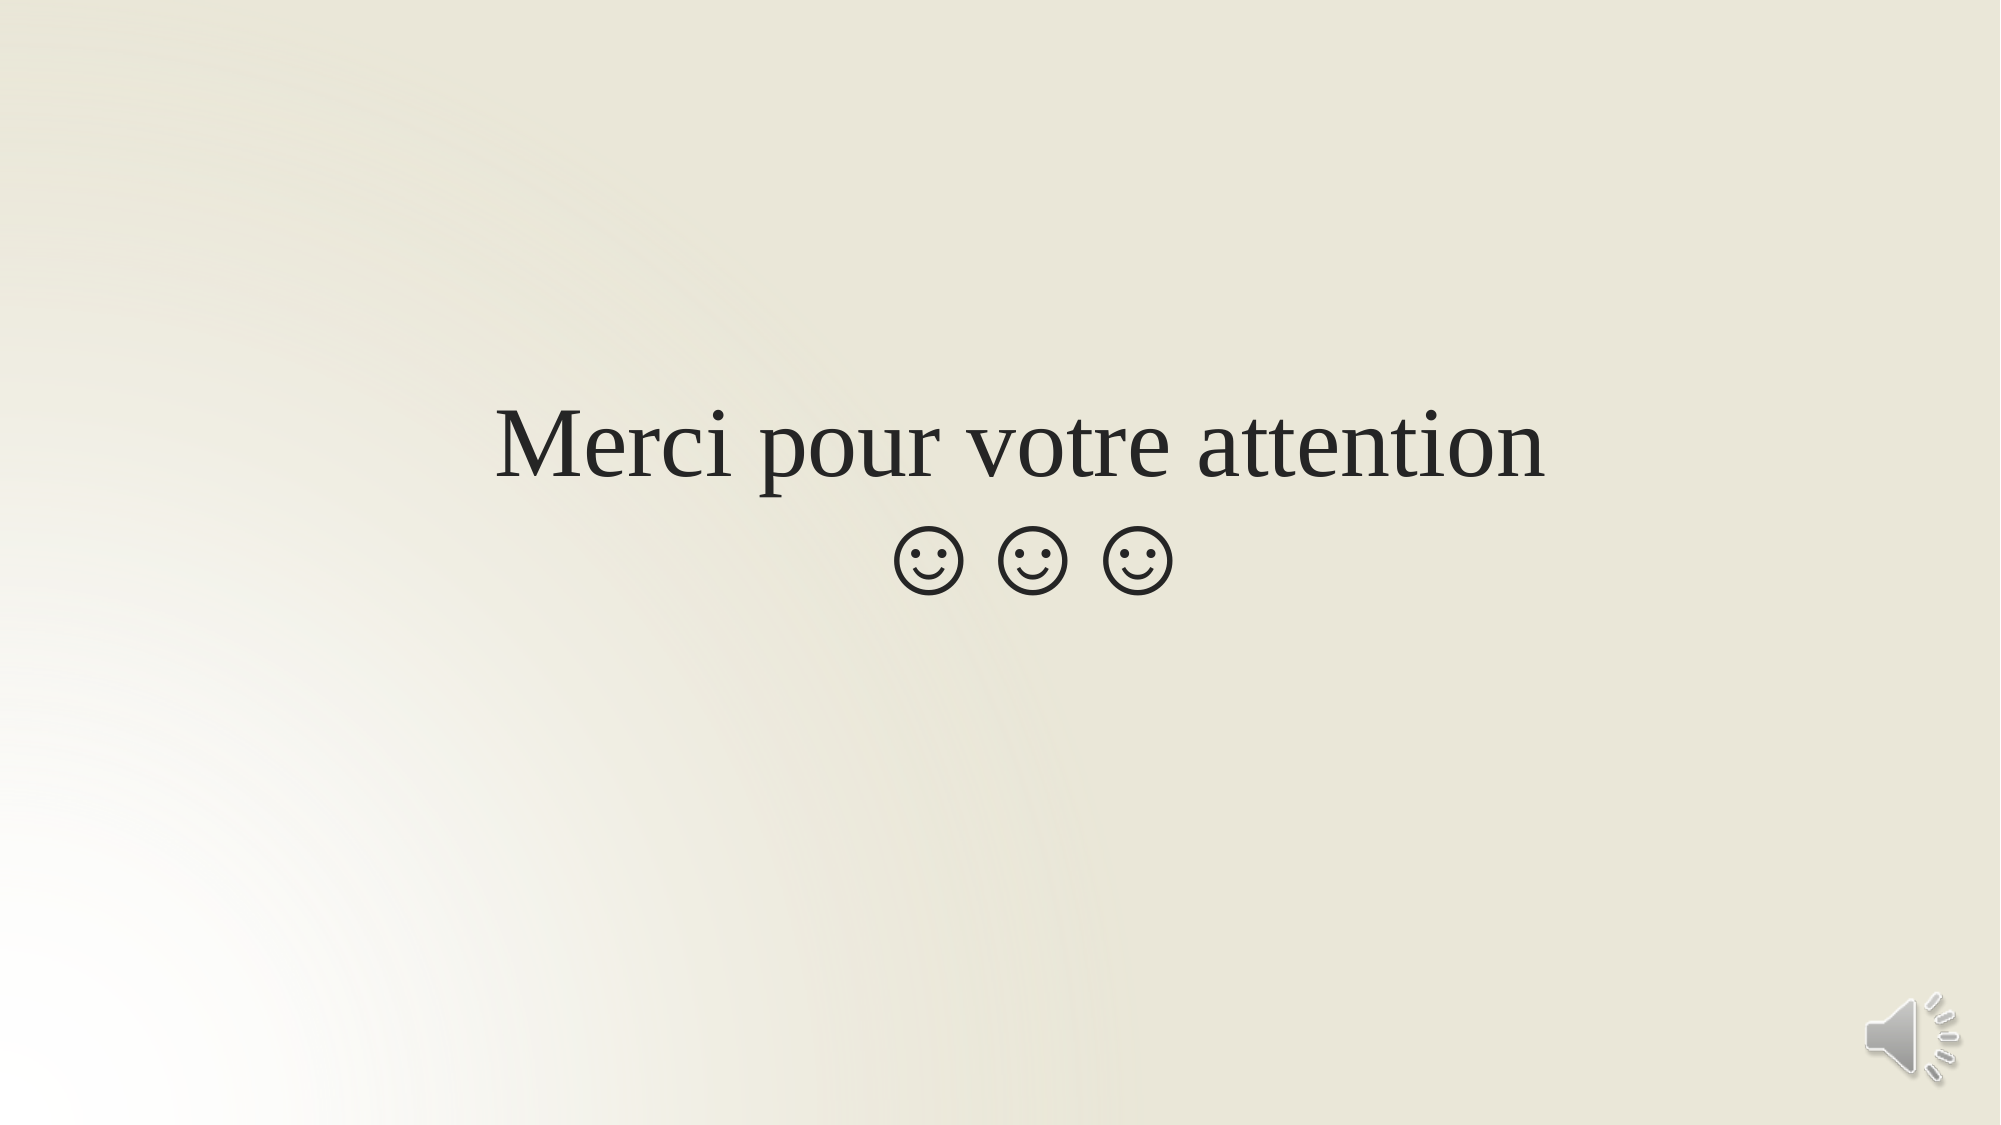

# Merci pour votre attention
☺ ☺ ☺